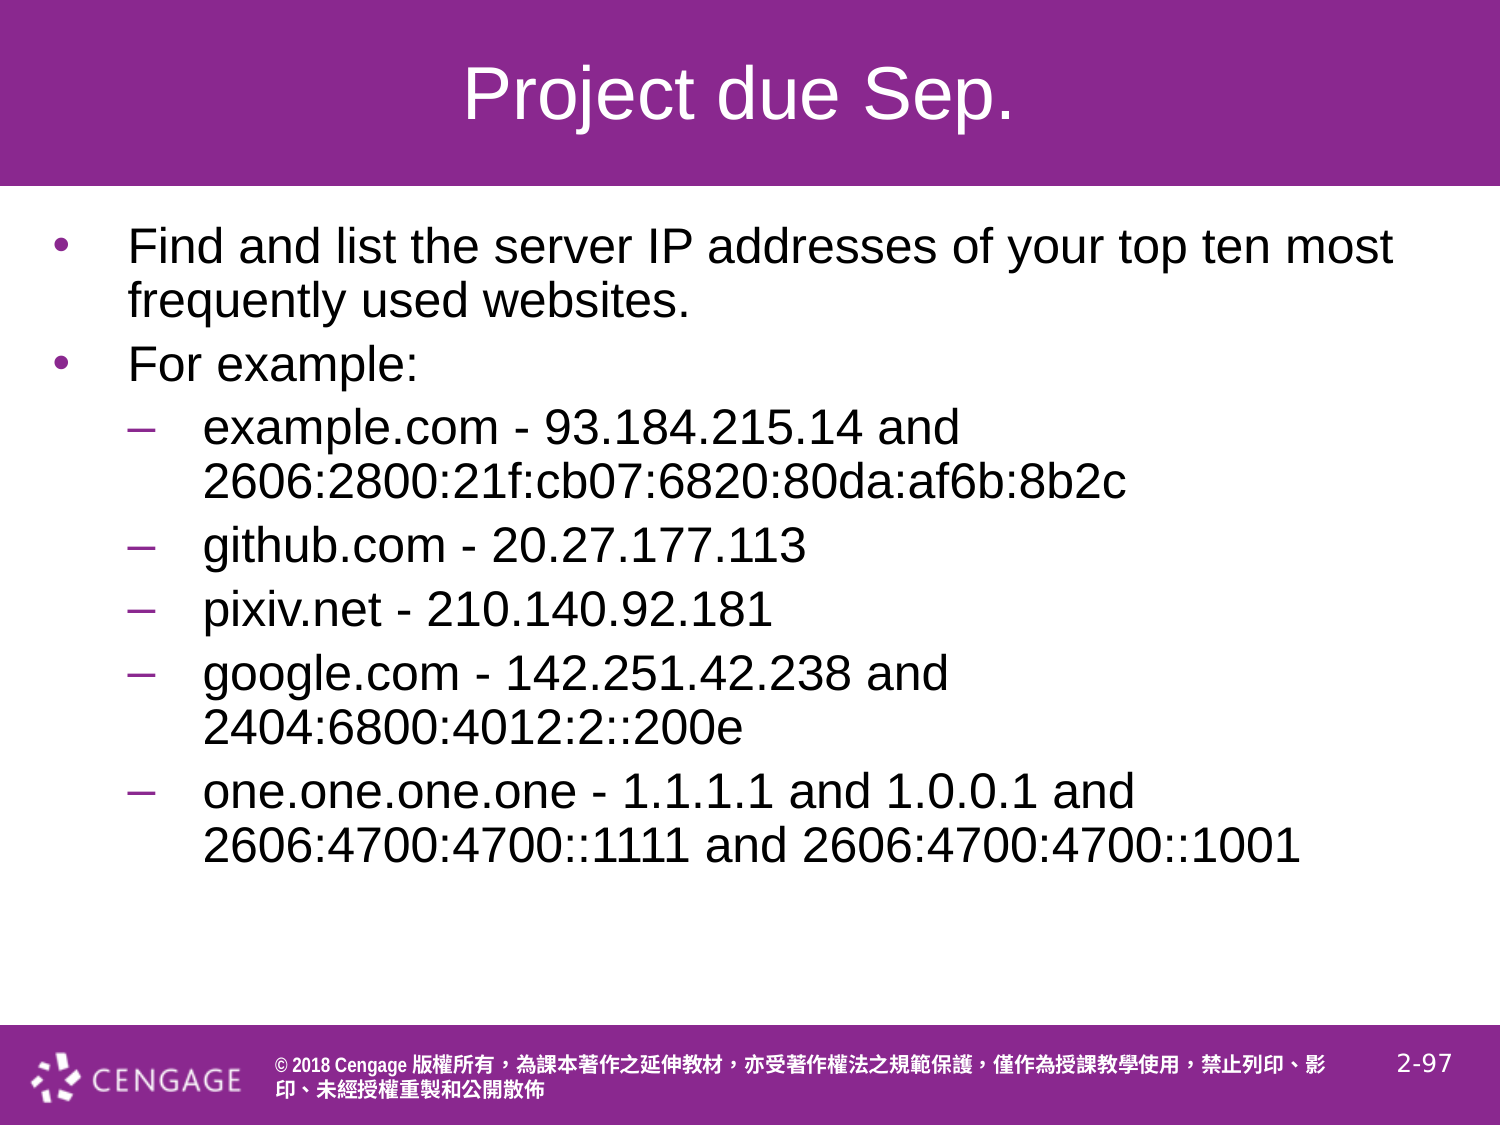

# Project due Sep.
Find and list the server IP addresses of your top ten most frequently used websites.
For example:
example.com - 93.184.215.14 and 2606:2800:21f:cb07:6820:80da:af6b:8b2c
github.com - 20.27.177.113
pixiv.net - 210.140.92.181
google.com - 142.251.42.238 and 2404:6800:4012:2::200e
one.one.one.one - 1.1.1.1 and 1.0.0.1 and 2606:4700:4700::1111 and 2606:4700:4700::1001